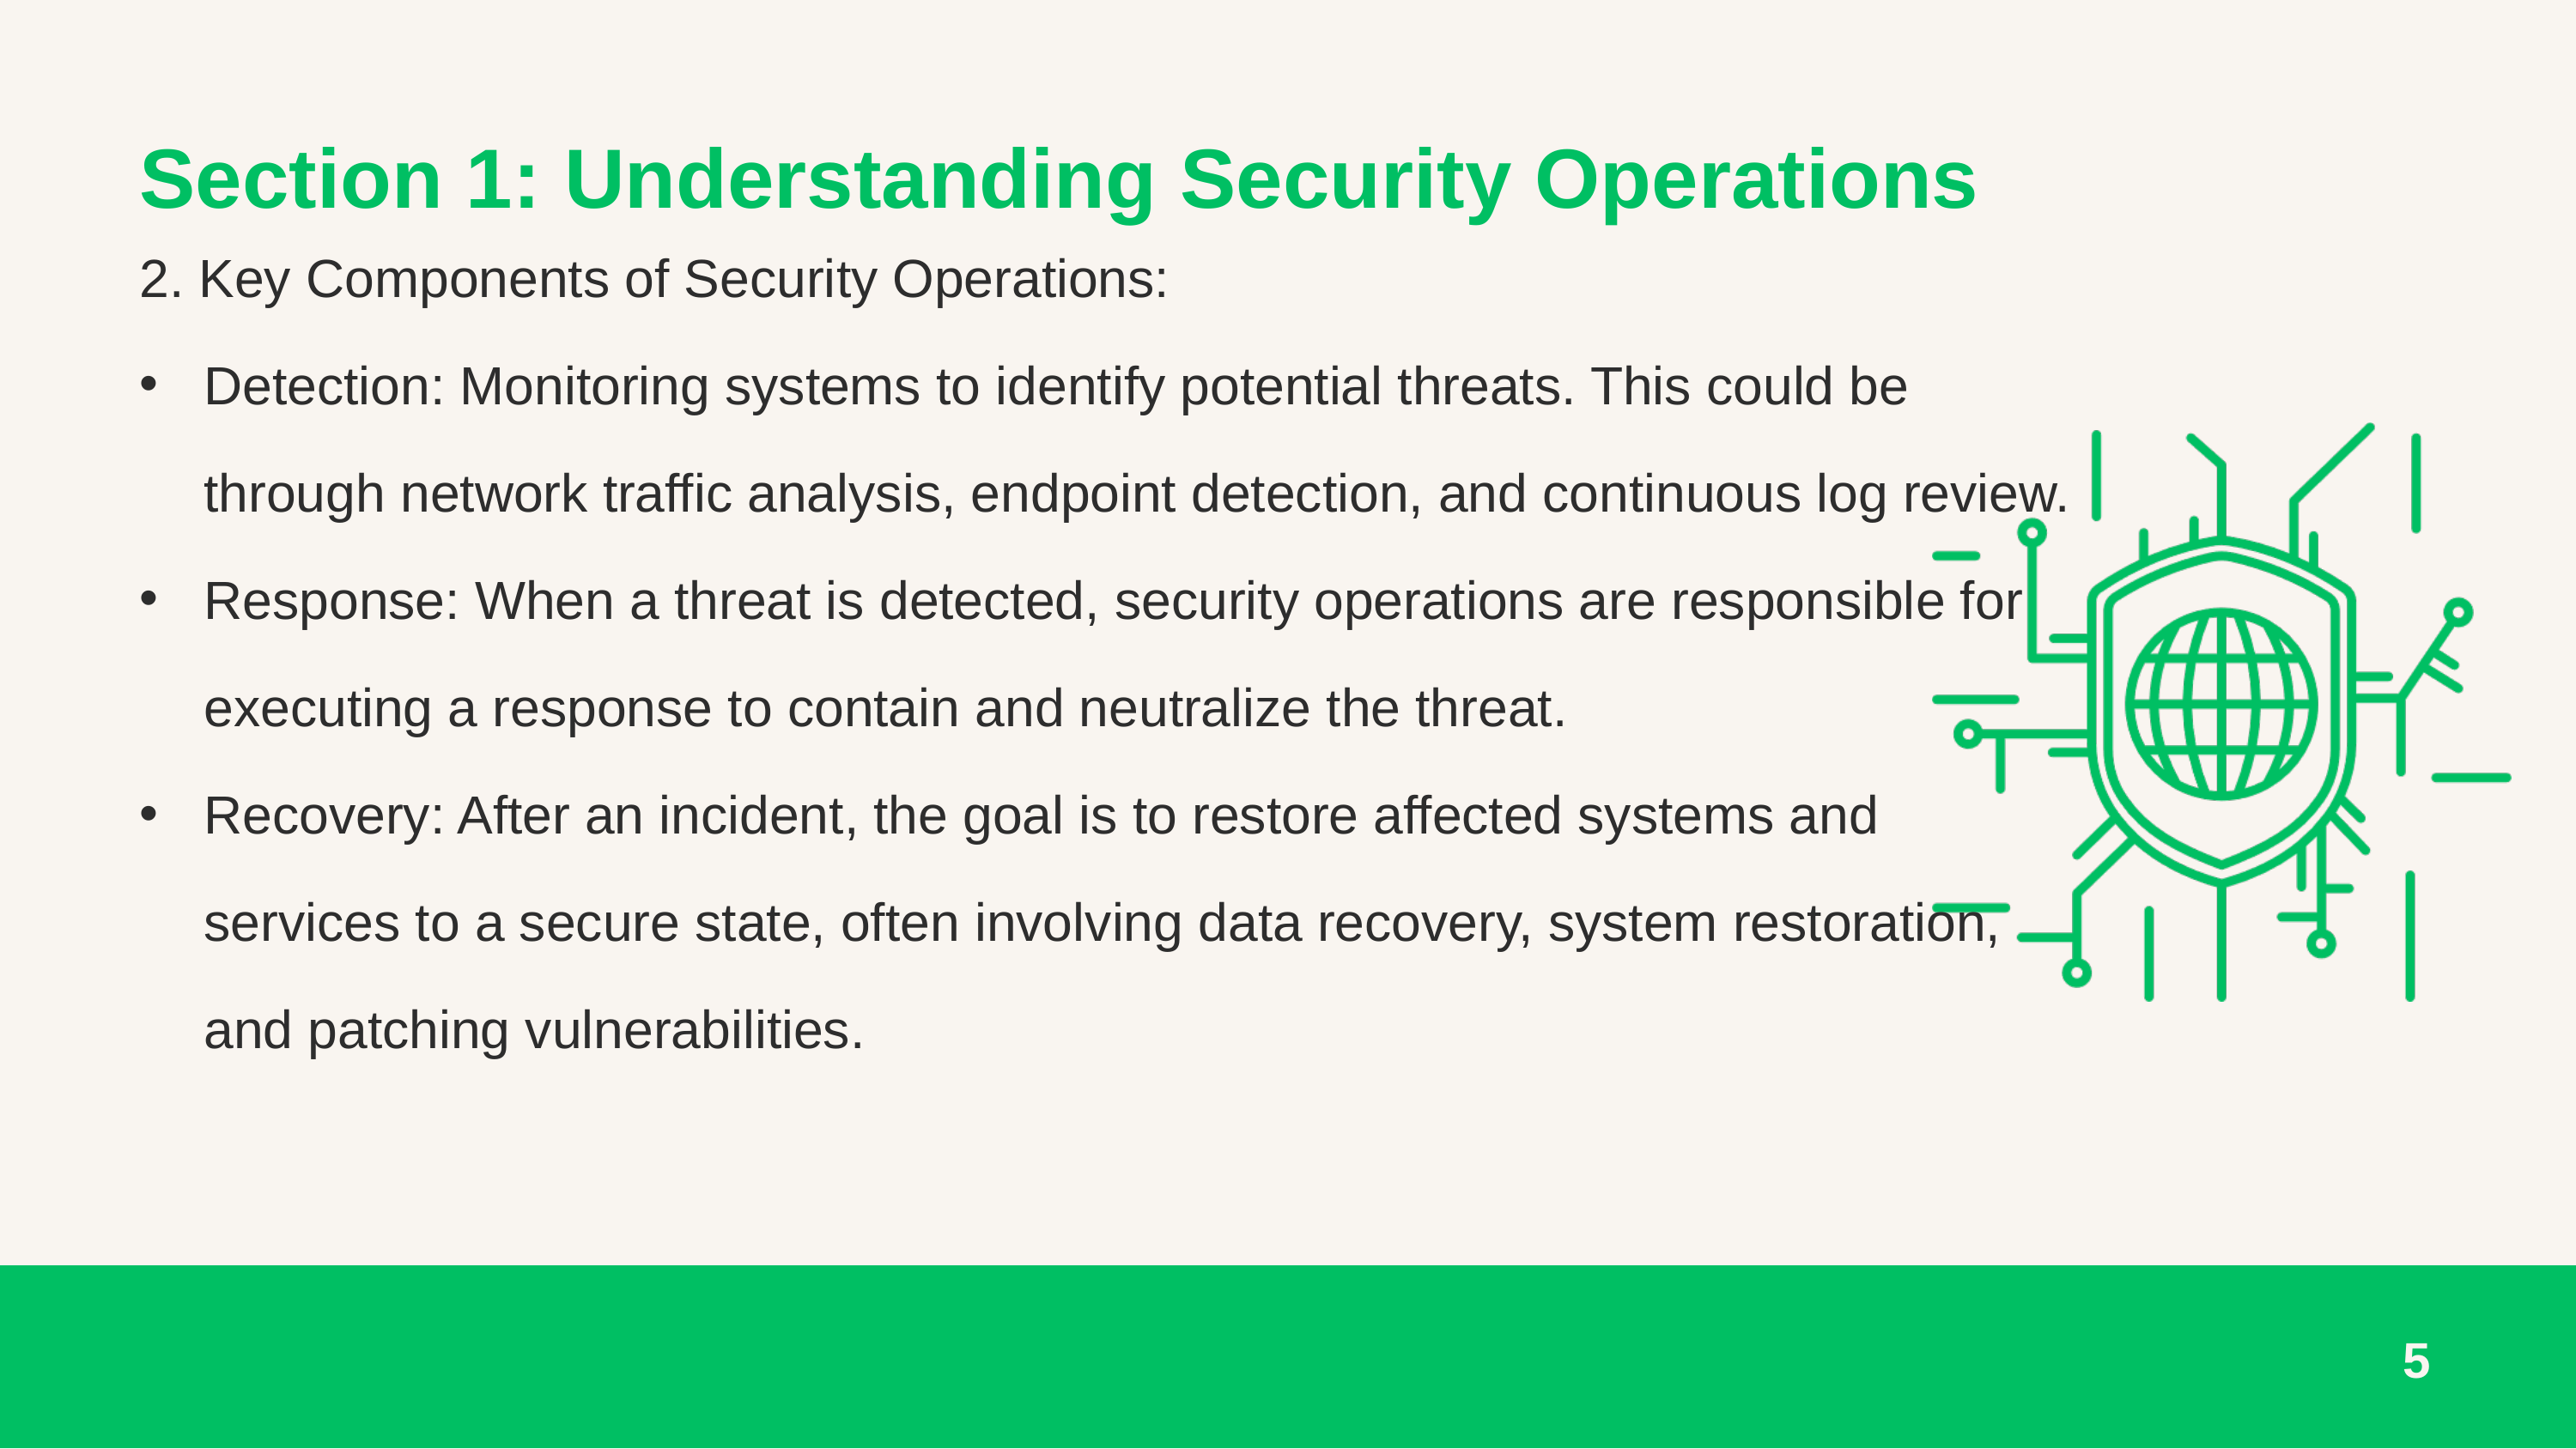

Section 1: Understanding Security Operations
2. Key Components of Security Operations:
Detection: Monitoring systems to identify potential threats. This could be through network traffic analysis, endpoint detection, and continuous log review.
Response: When a threat is detected, security operations are responsible for executing a response to contain and neutralize the threat.
Recovery: After an incident, the goal is to restore affected systems and services to a secure state, often involving data recovery, system restoration, and patching vulnerabilities.

5